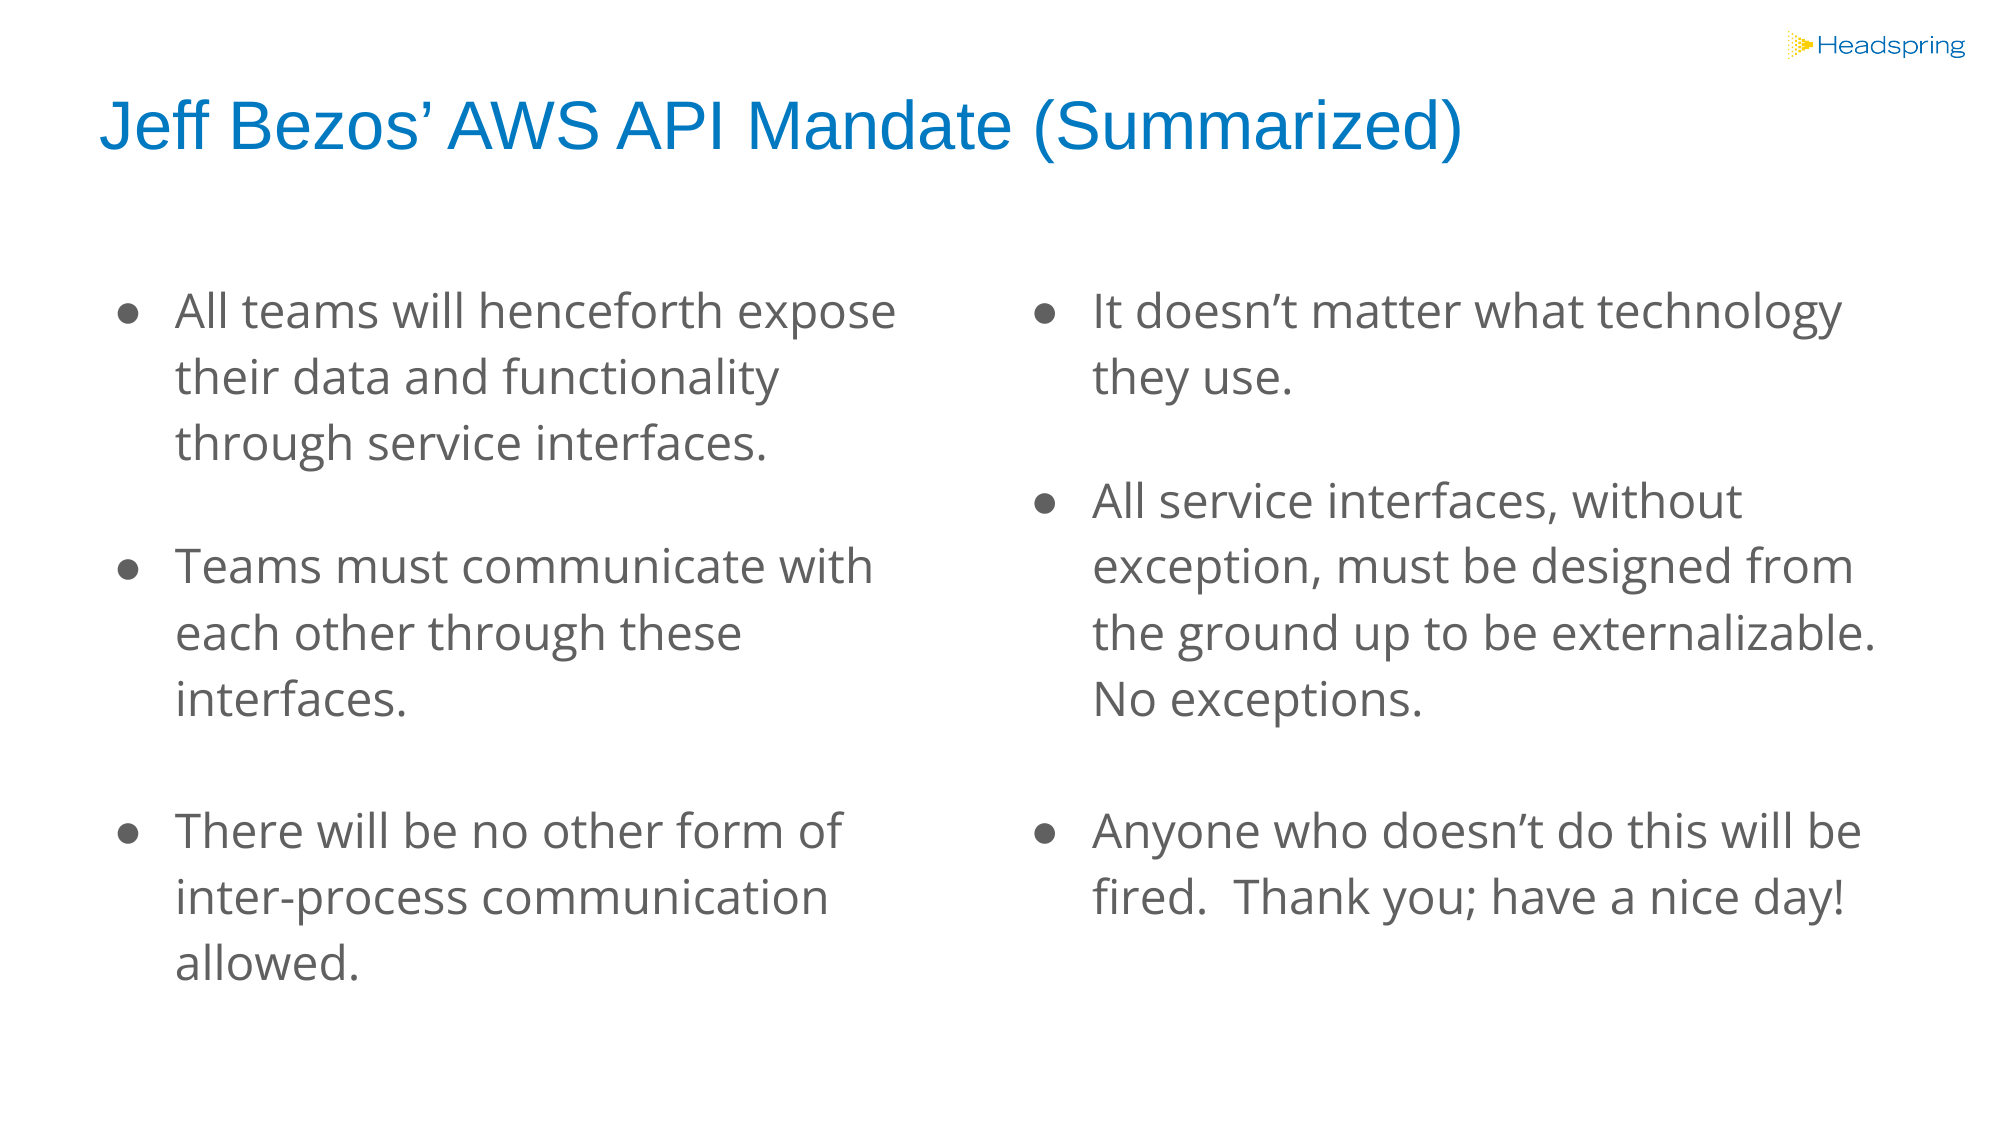

# Jeff Bezos’ AWS API Mandate (Summarized)
All teams will henceforth expose their data and functionality through service interfaces.
Teams must communicate with each other through these interfaces.
There will be no other form of inter-process communication allowed.
It doesn’t matter what technology they use.
All service interfaces, without exception, must be designed from the ground up to be externalizable. No exceptions.
Anyone who doesn’t do this will be fired.  Thank you; have a nice day!